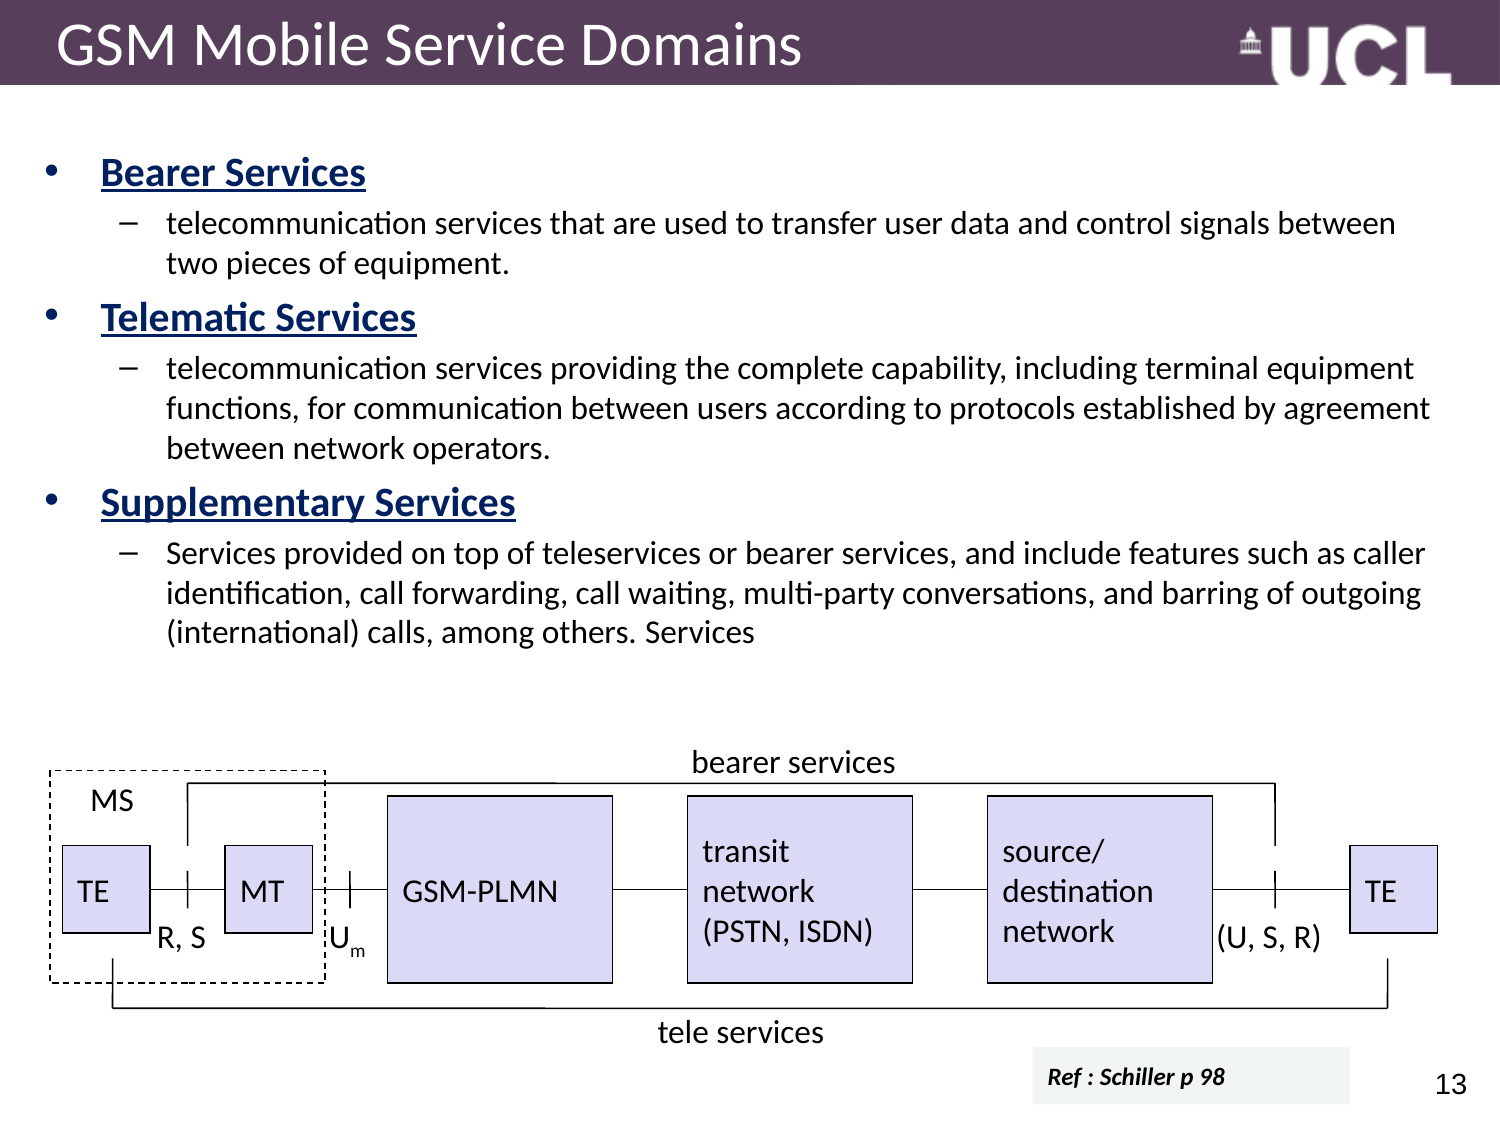

# GSM Mobile Service Domains
Bearer Services
telecommunication services that are used to transfer user data and control signals between two pieces of equipment.
Telematic Services
telecommunication services providing the complete capability, including terminal equipment functions, for communication between users according to protocols established by agreement between network operators.
Supplementary Services
Services provided on top of teleservices or bearer services, and include features such as caller identification, call forwarding, call waiting, multi-party conversations, and barring of outgoing (international) calls, among others. Services
bearer services

MS

GSM-PLMN
transit
network
(PSTN, ISDN)
source/
destination
network
TE
MT

TE

R, S
Um
(U, S, R)

tele services
Ref : Schiller p 98
13